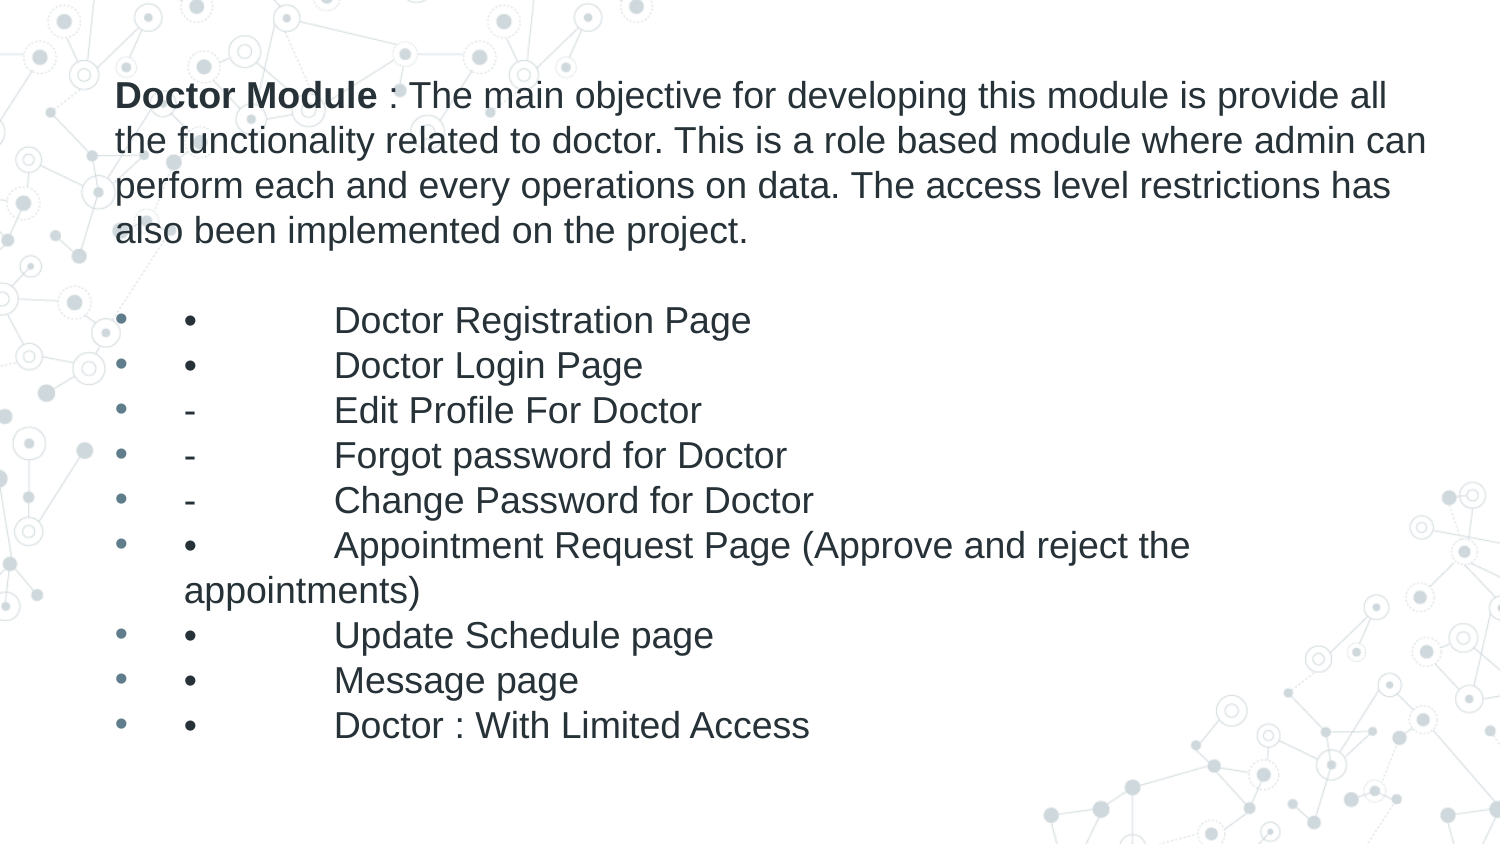

Doctor Module : The main objective for developing this module is provide all the functionality related to doctor. This is a role based module where admin can perform each and every operations on data. The access level restrictions has also been implemented on the project.

•	Doctor Registration Page
•	Doctor Login Page
-	Edit Profile For Doctor
-	Forgot password for Doctor
-	Change Password for Doctor
•	Appointment Request Page (Approve and reject the appointments)
•	Update Schedule page
•	Message page
•	Doctor : With Limited Access